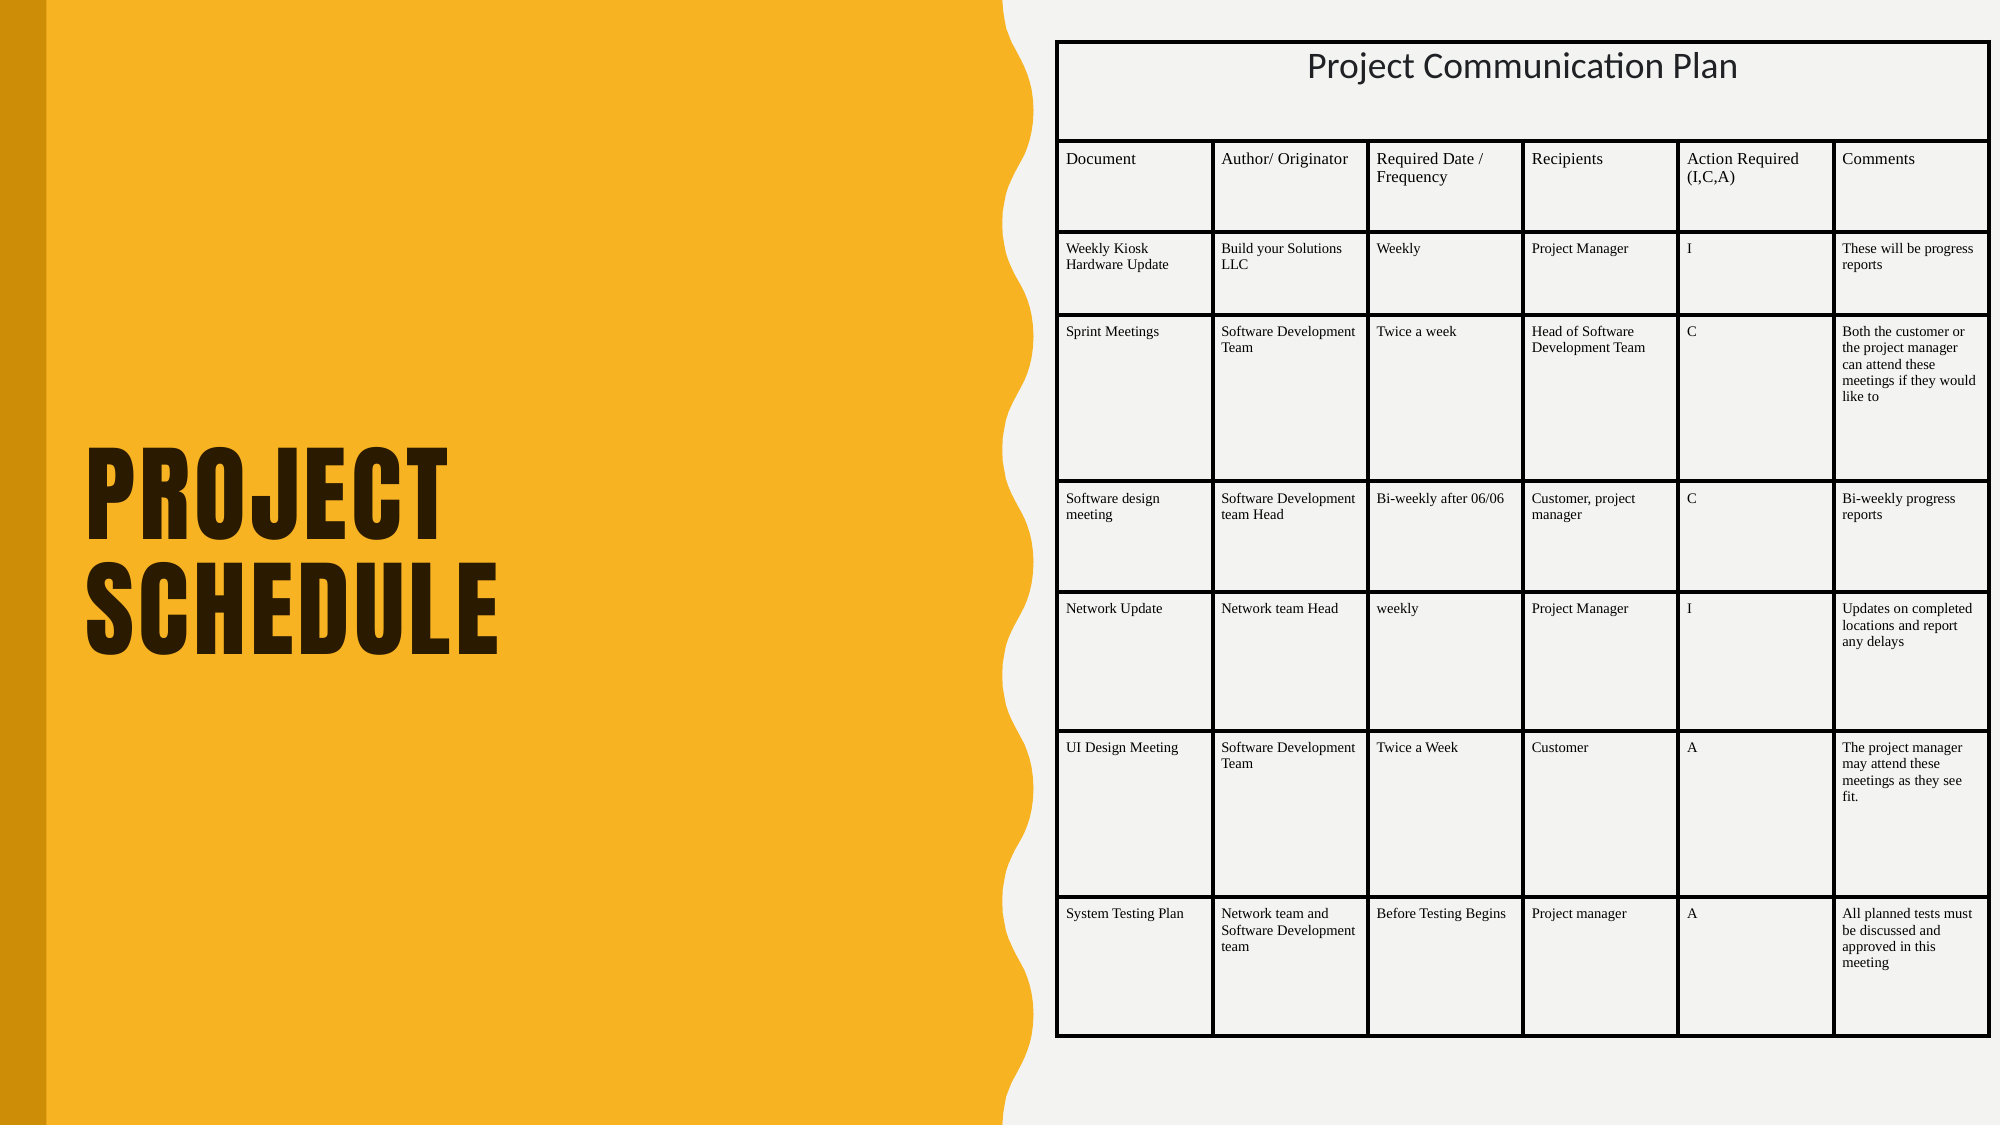

| Project Communication Plan |  |  |  |  |  |
| --- | --- | --- | --- | --- | --- |
| Document | Author/ Originator | Required Date / Frequency | Recipients | Action Required (I,C,A) | Comments |
| Weekly Kiosk Hardware Update | Build your Solutions LLC | Weekly | Project Manager | I | These will be progress reports |
| Sprint Meetings | Software Development Team | Twice a week | Head of Software Development Team | C | Both the customer or the project manager can attend these meetings if they would like to |
| Software design meeting | Software Development team Head | Bi-weekly after 06/06 | Customer, project manager | C | Bi-weekly progress reports |
| Network Update | Network team Head | weekly | Project Manager | I | Updates on completed locations and report any delays |
| UI Design Meeting | Software Development Team | Twice a Week | Customer | A | The project manager may attend these meetings as they see fit. |
| System Testing Plan | Network team and Software Development team | Before Testing Begins | Project manager | A | All planned tests must be discussed and approved in this meeting |
# Project Schedule